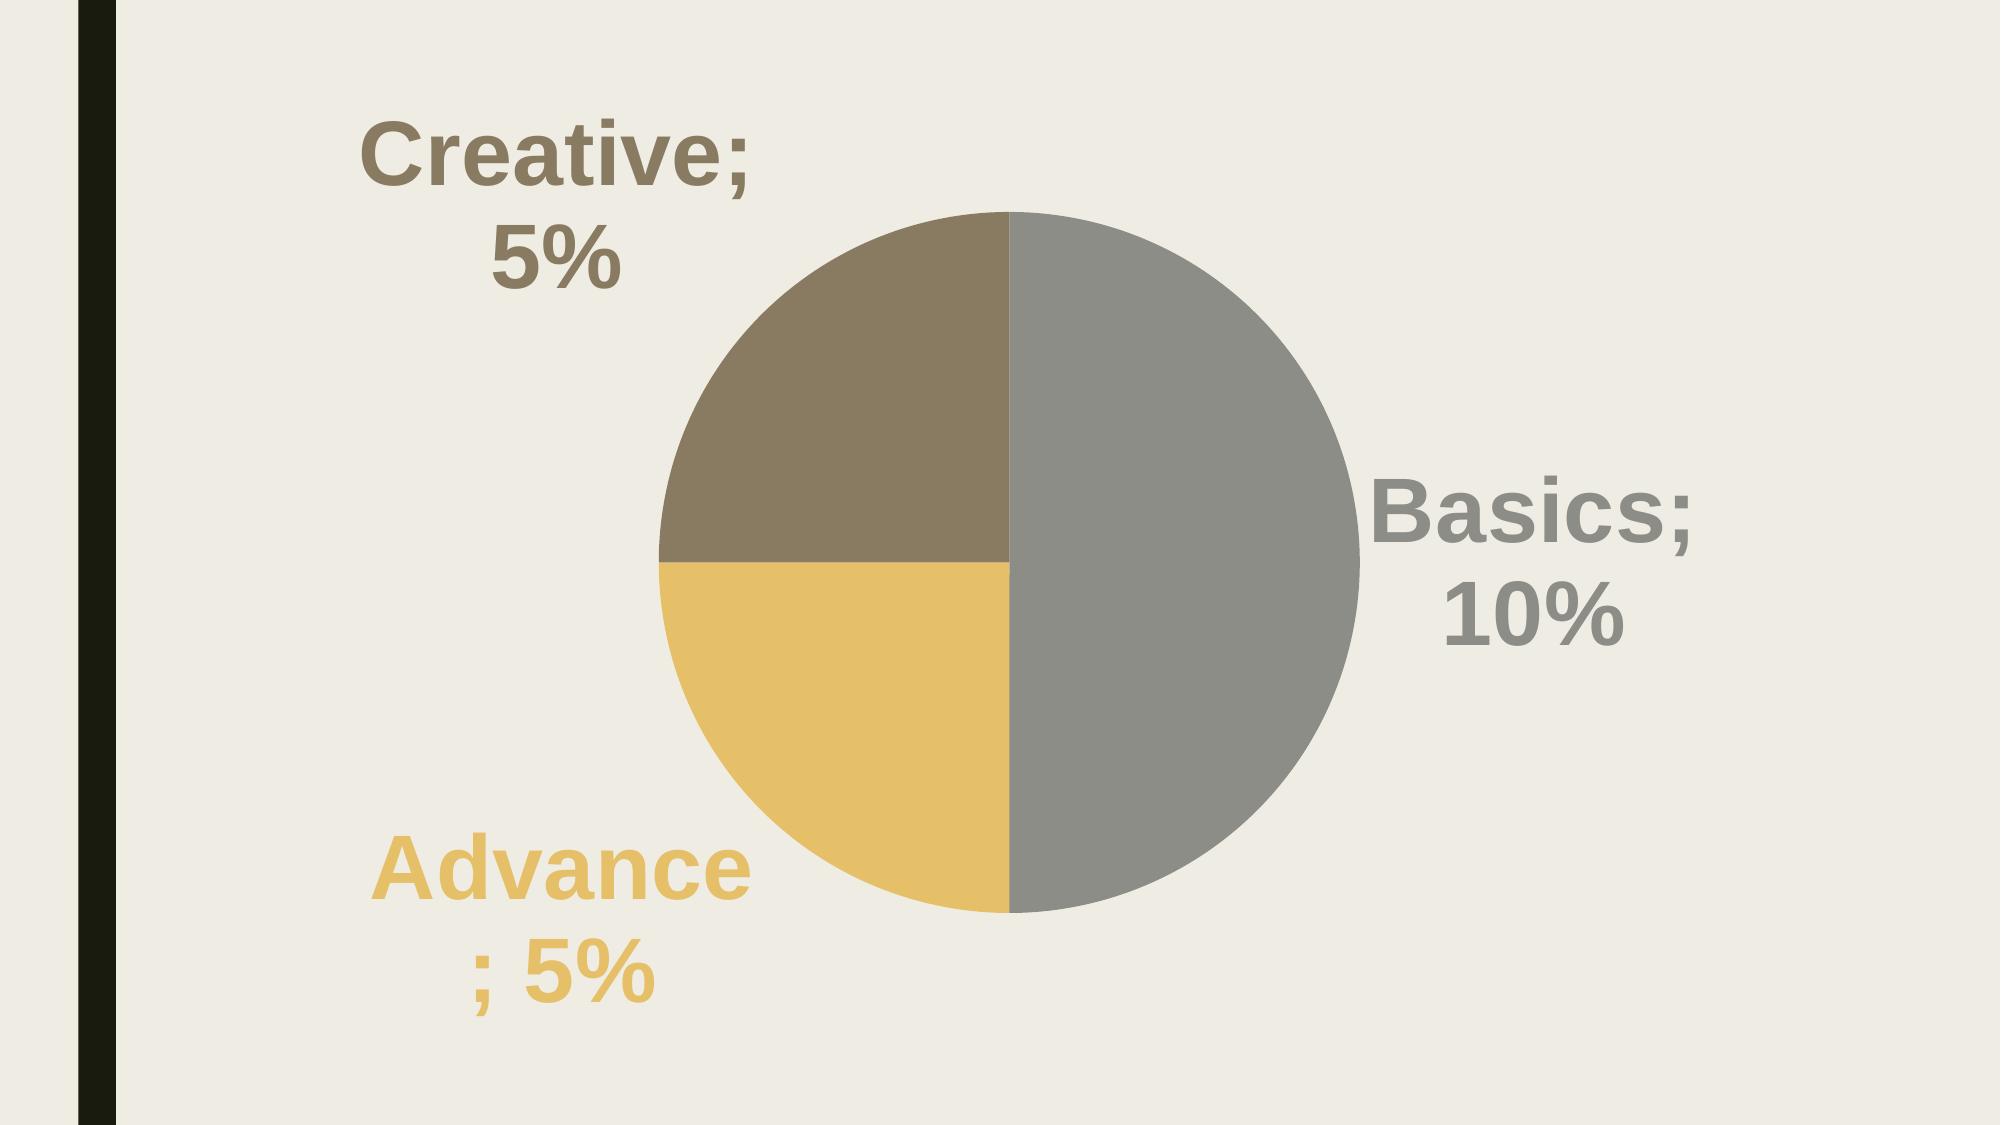

### Chart

| Category | Proportion |
|---|---|
| Basics | 0.1 |
| Advance | 0.05 |
| Creative | 0.05 |